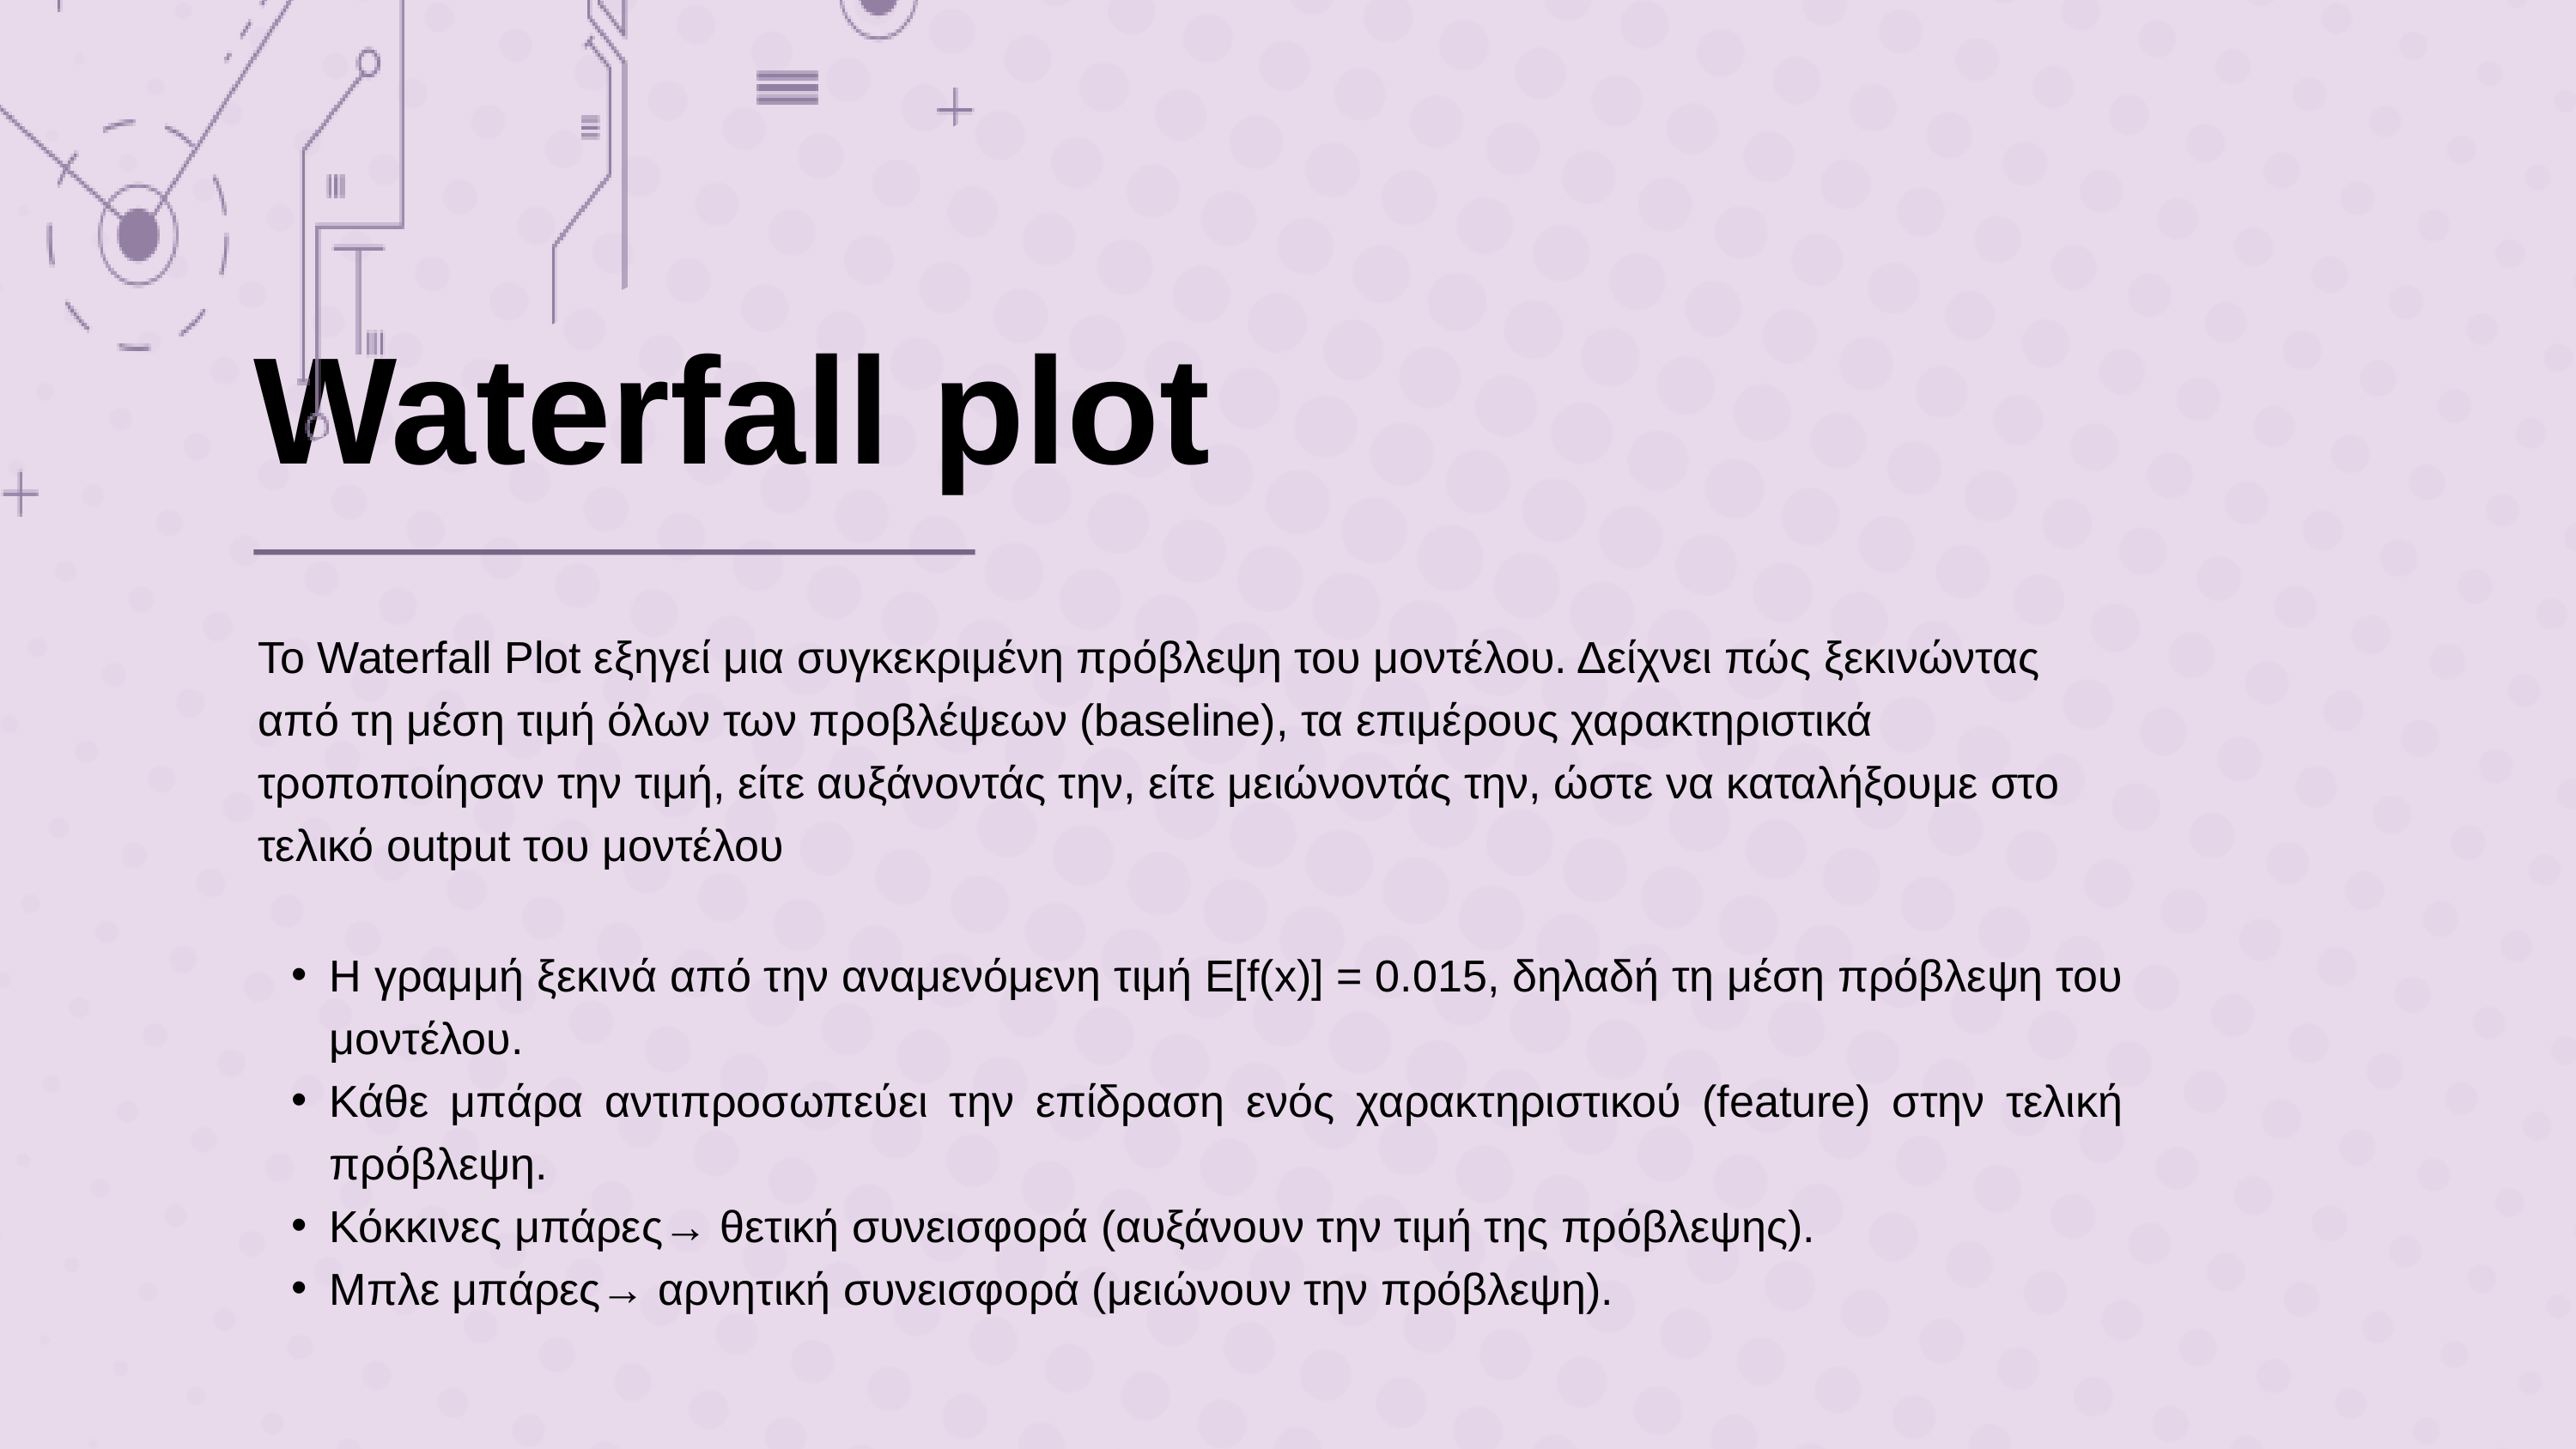

Waterfall plot

Το Waterfall Plot εξηγεί μια συγκεκριμένη πρόβλεψη του μοντέλου. Δείχνει πώς ξεκινώντας από τη μέση τιμή όλων των προβλέψεων (baseline), τα επιμέρους χαρακτηριστικά τροποποίησαν την τιμή, είτε αυξάνοντάς την, είτε μειώνοντάς την, ώστε να καταλήξουμε στο τελικό output του μοντέλου
Η γραμμή ξεκινά από την αναμενόμενη τιμή E[f(x)] = 0.015, δηλαδή τη μέση πρόβλεψη του μοντέλου.
Κάθε μπάρα αντιπροσωπεύει την επίδραση ενός χαρακτηριστικού (feature) στην τελική πρόβλεψη.
Κόκκινες μπάρες→ θετική συνεισφορά (αυξάνουν την τιμή της πρόβλεψης).
Μπλε μπάρες→ αρνητική συνεισφορά (μειώνουν την πρόβλεψη).